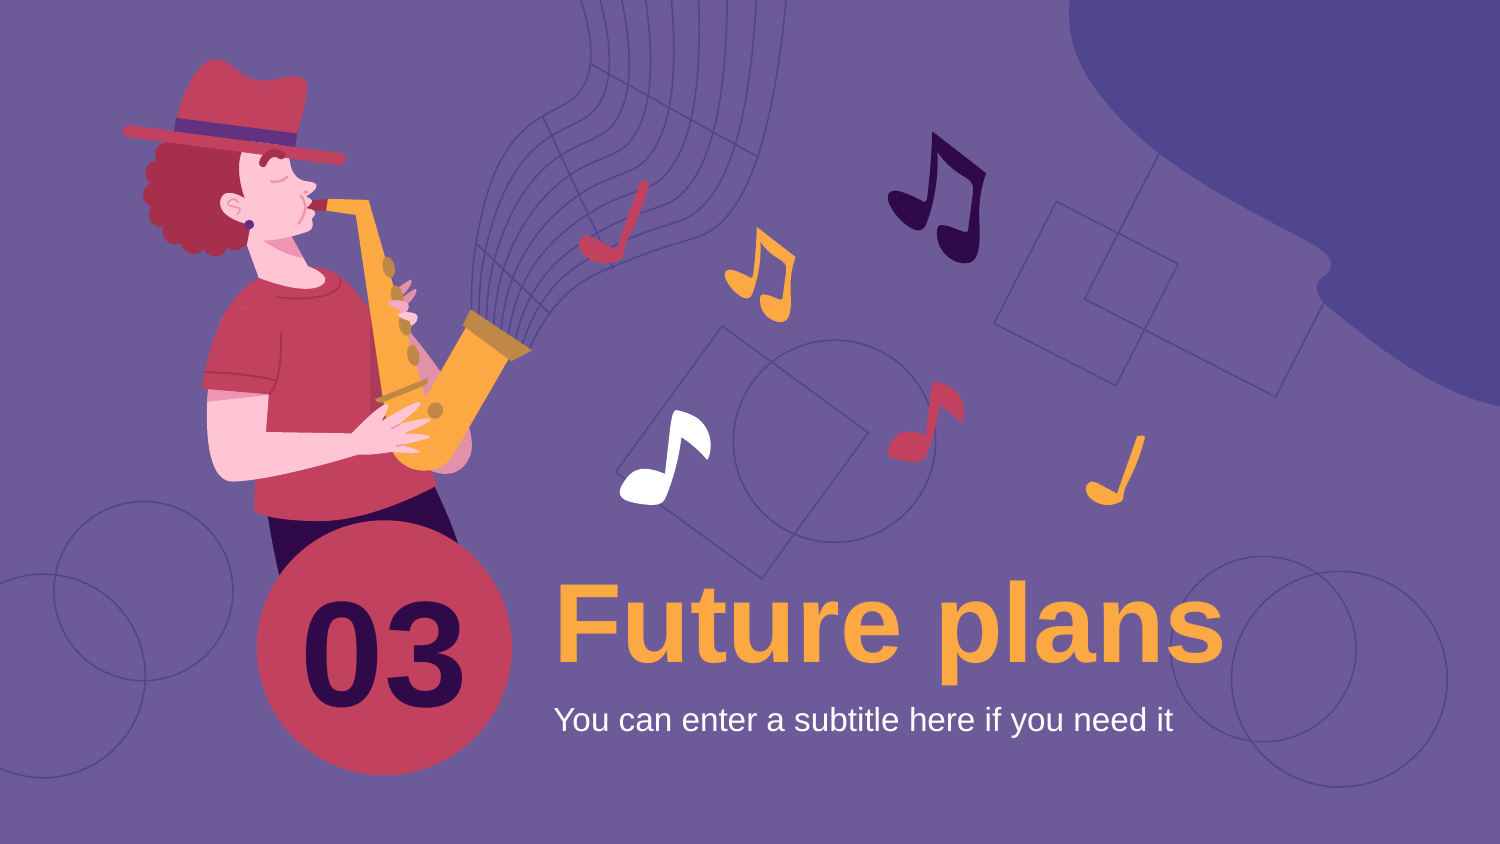

03
# Future plans
You can enter a subtitle here if you need it